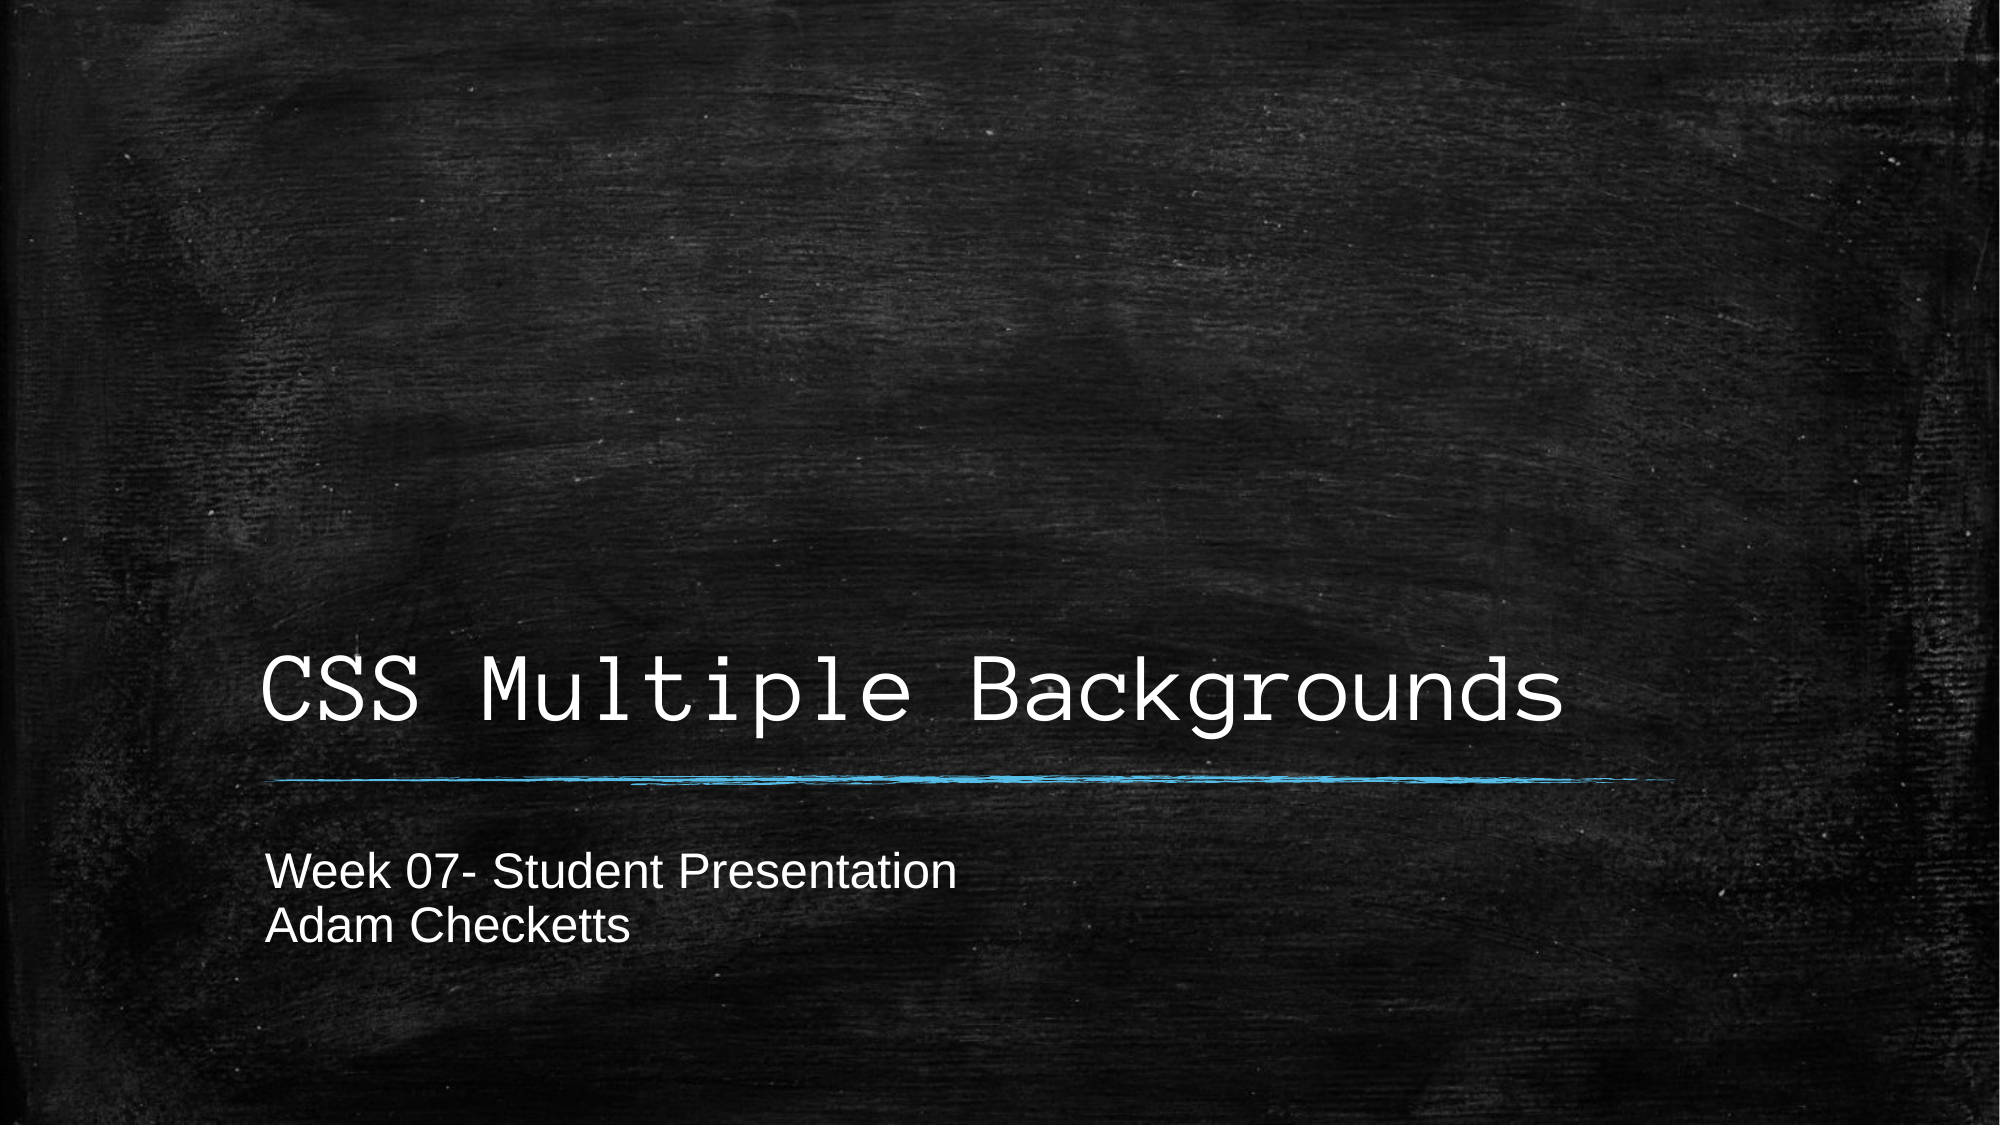

# CSS Multiple Backgrounds
Week 07- Student Presentation
Adam Checketts